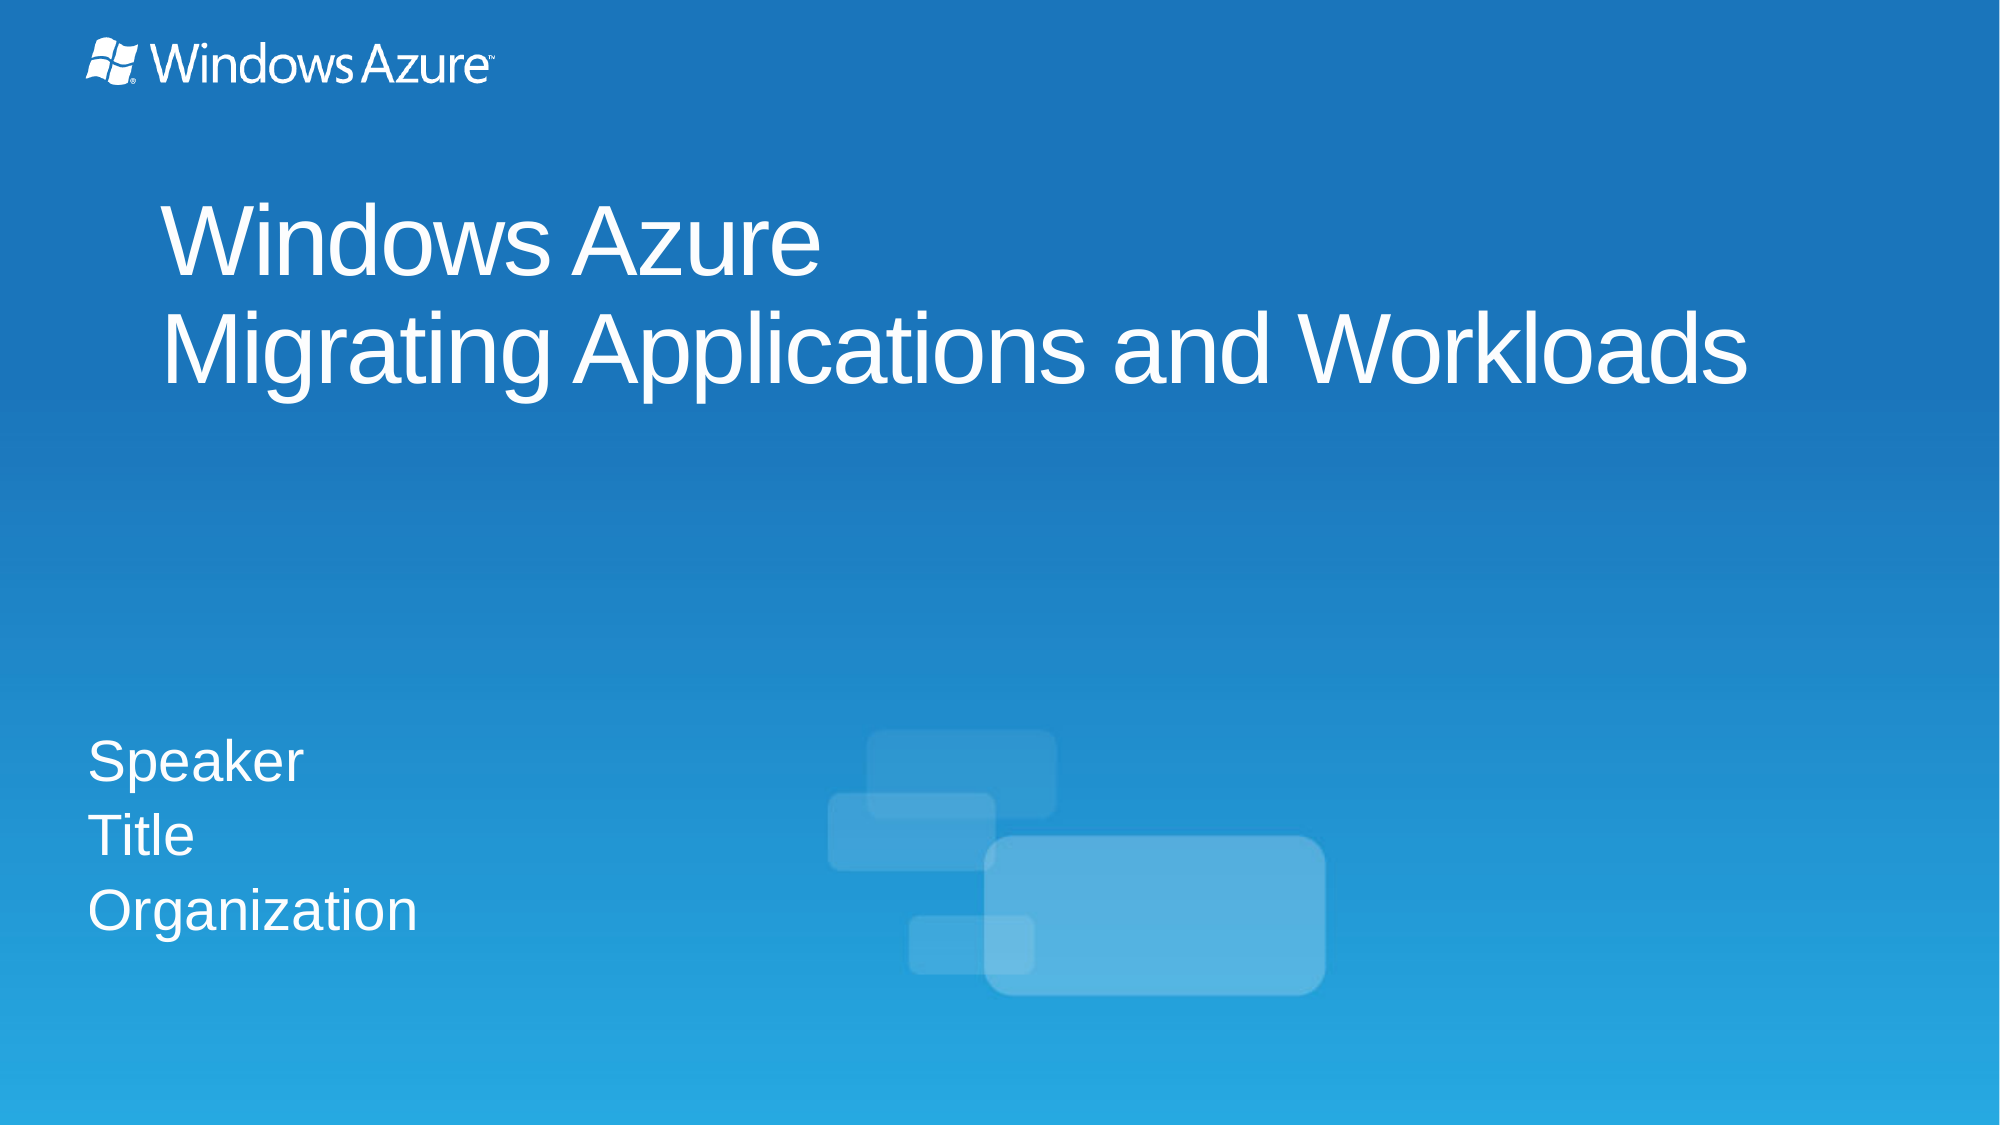

# Windows Azure Migrating Applications and Workloads
Speaker
Title
Organization